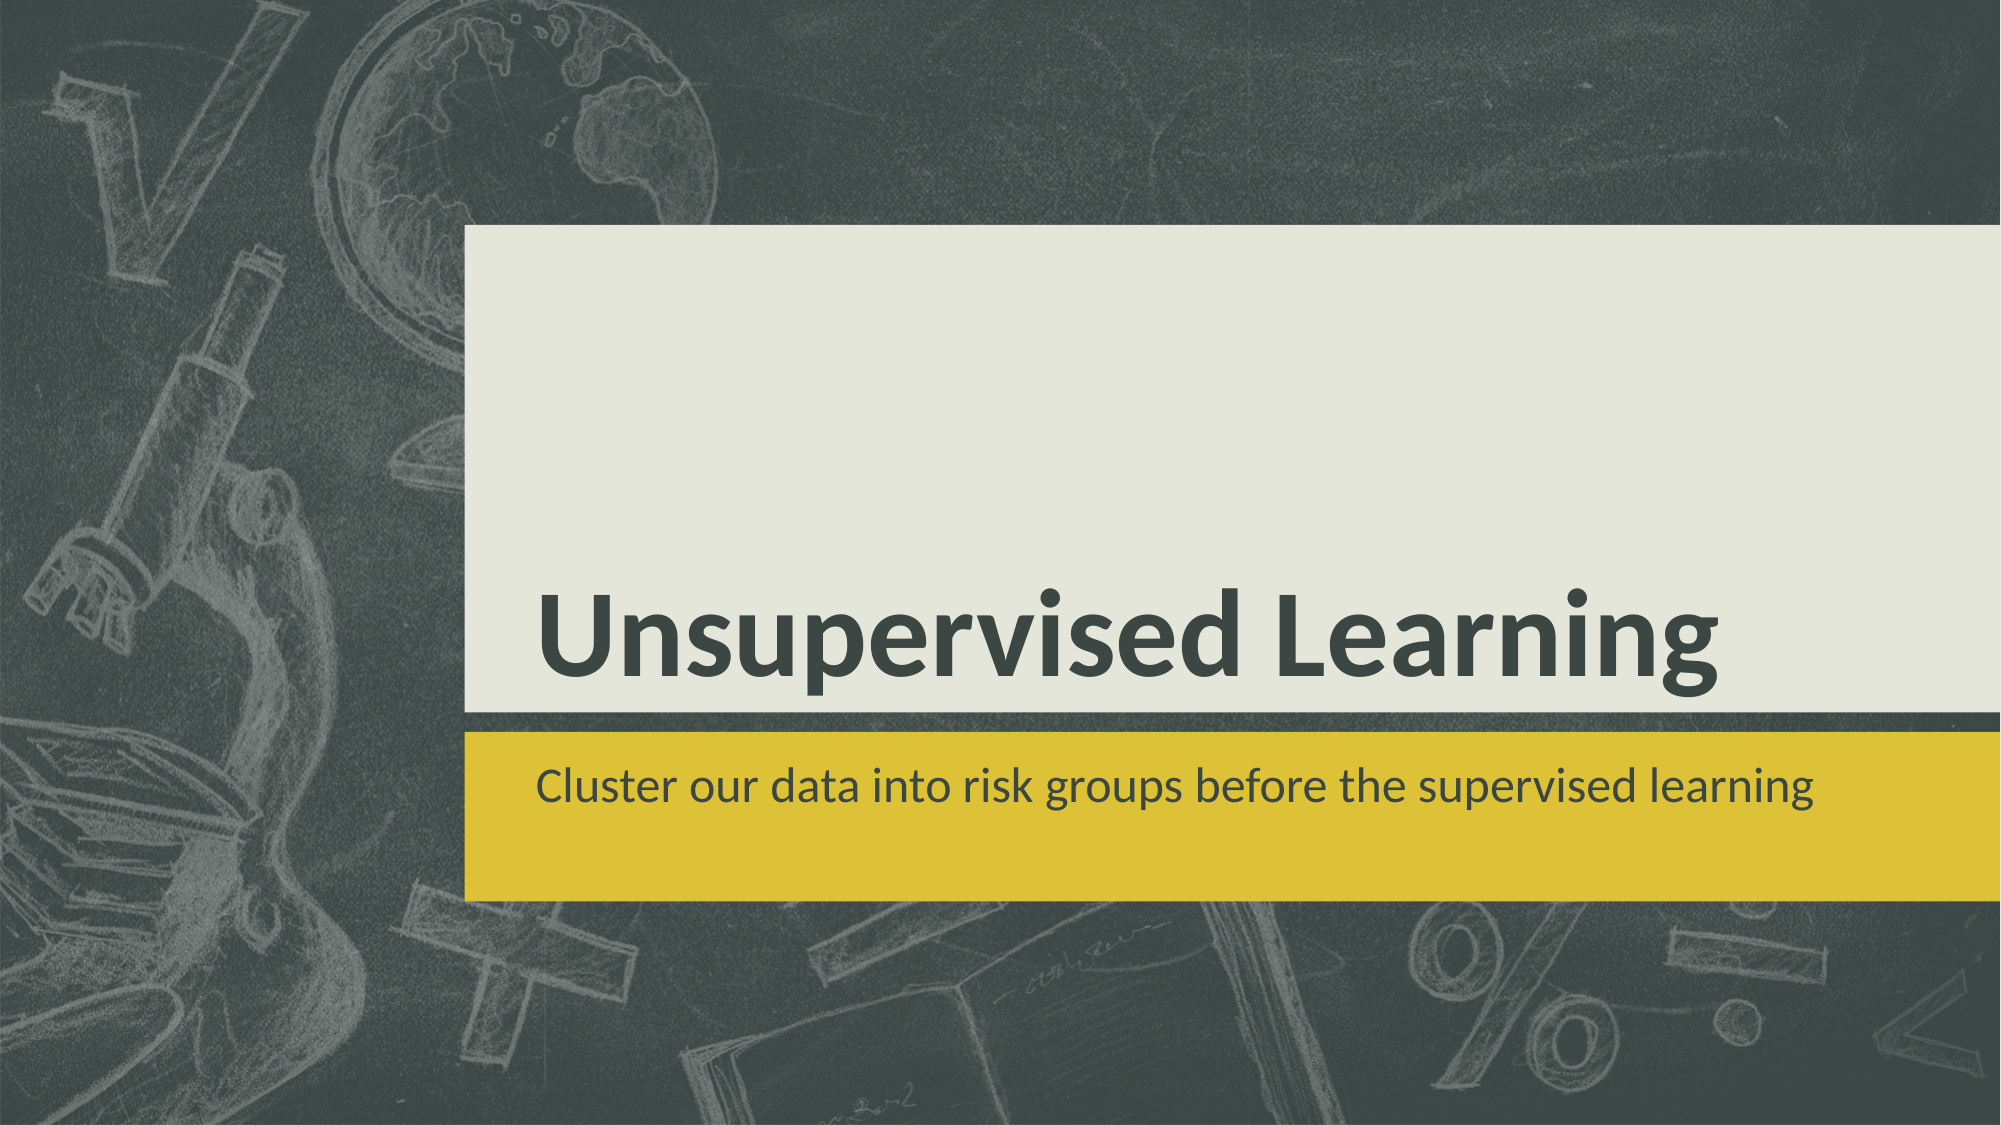

# Unsupervised Learning
Cluster our data into risk groups before the supervised learning